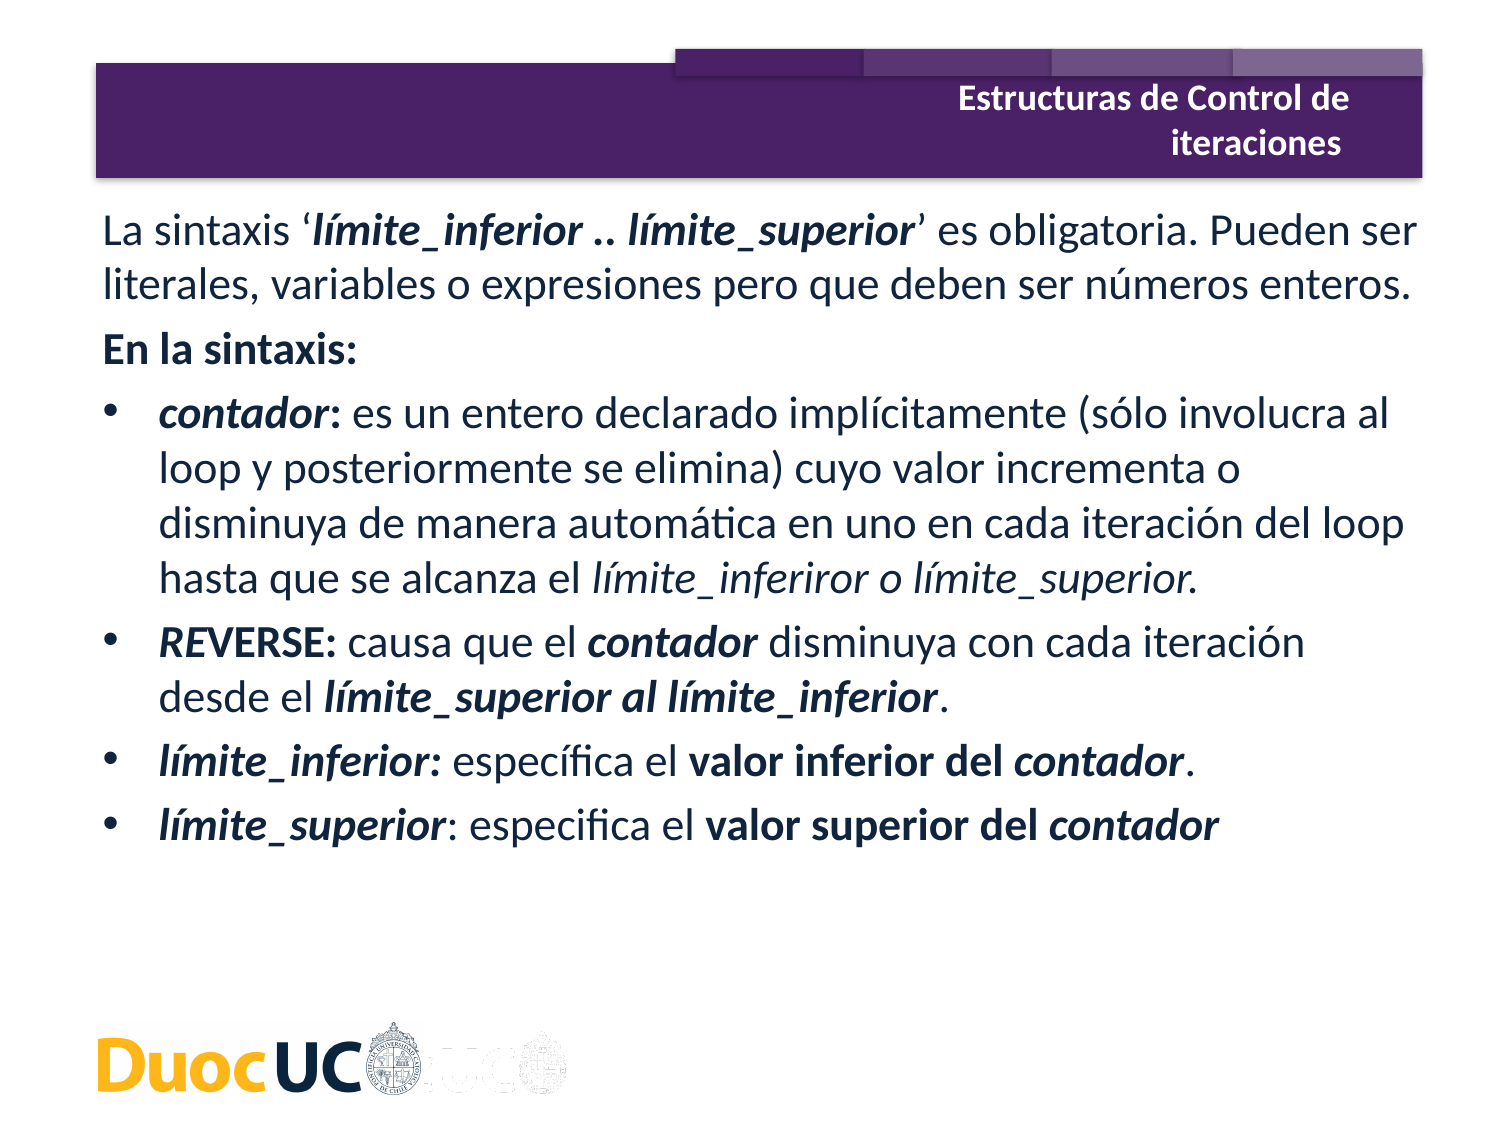

Estructuras de Control de iteraciones
La sintaxis ‘límite_inferior .. límite_superior’ es obligatoria. Pueden ser literales, variables o expresiones pero que deben ser números enteros.
En la sintaxis:
contador: es un entero declarado implícitamente (sólo involucra al loop y posteriormente se elimina) cuyo valor incrementa o disminuya de manera automática en uno en cada iteración del loop hasta que se alcanza el límite_inferiror o límite_superior.
REVERSE: causa que el contador disminuya con cada iteración desde el límite_superior al límite_inferior.
límite_inferior: específica el valor inferior del contador.
límite_superior: especifica el valor superior del contador